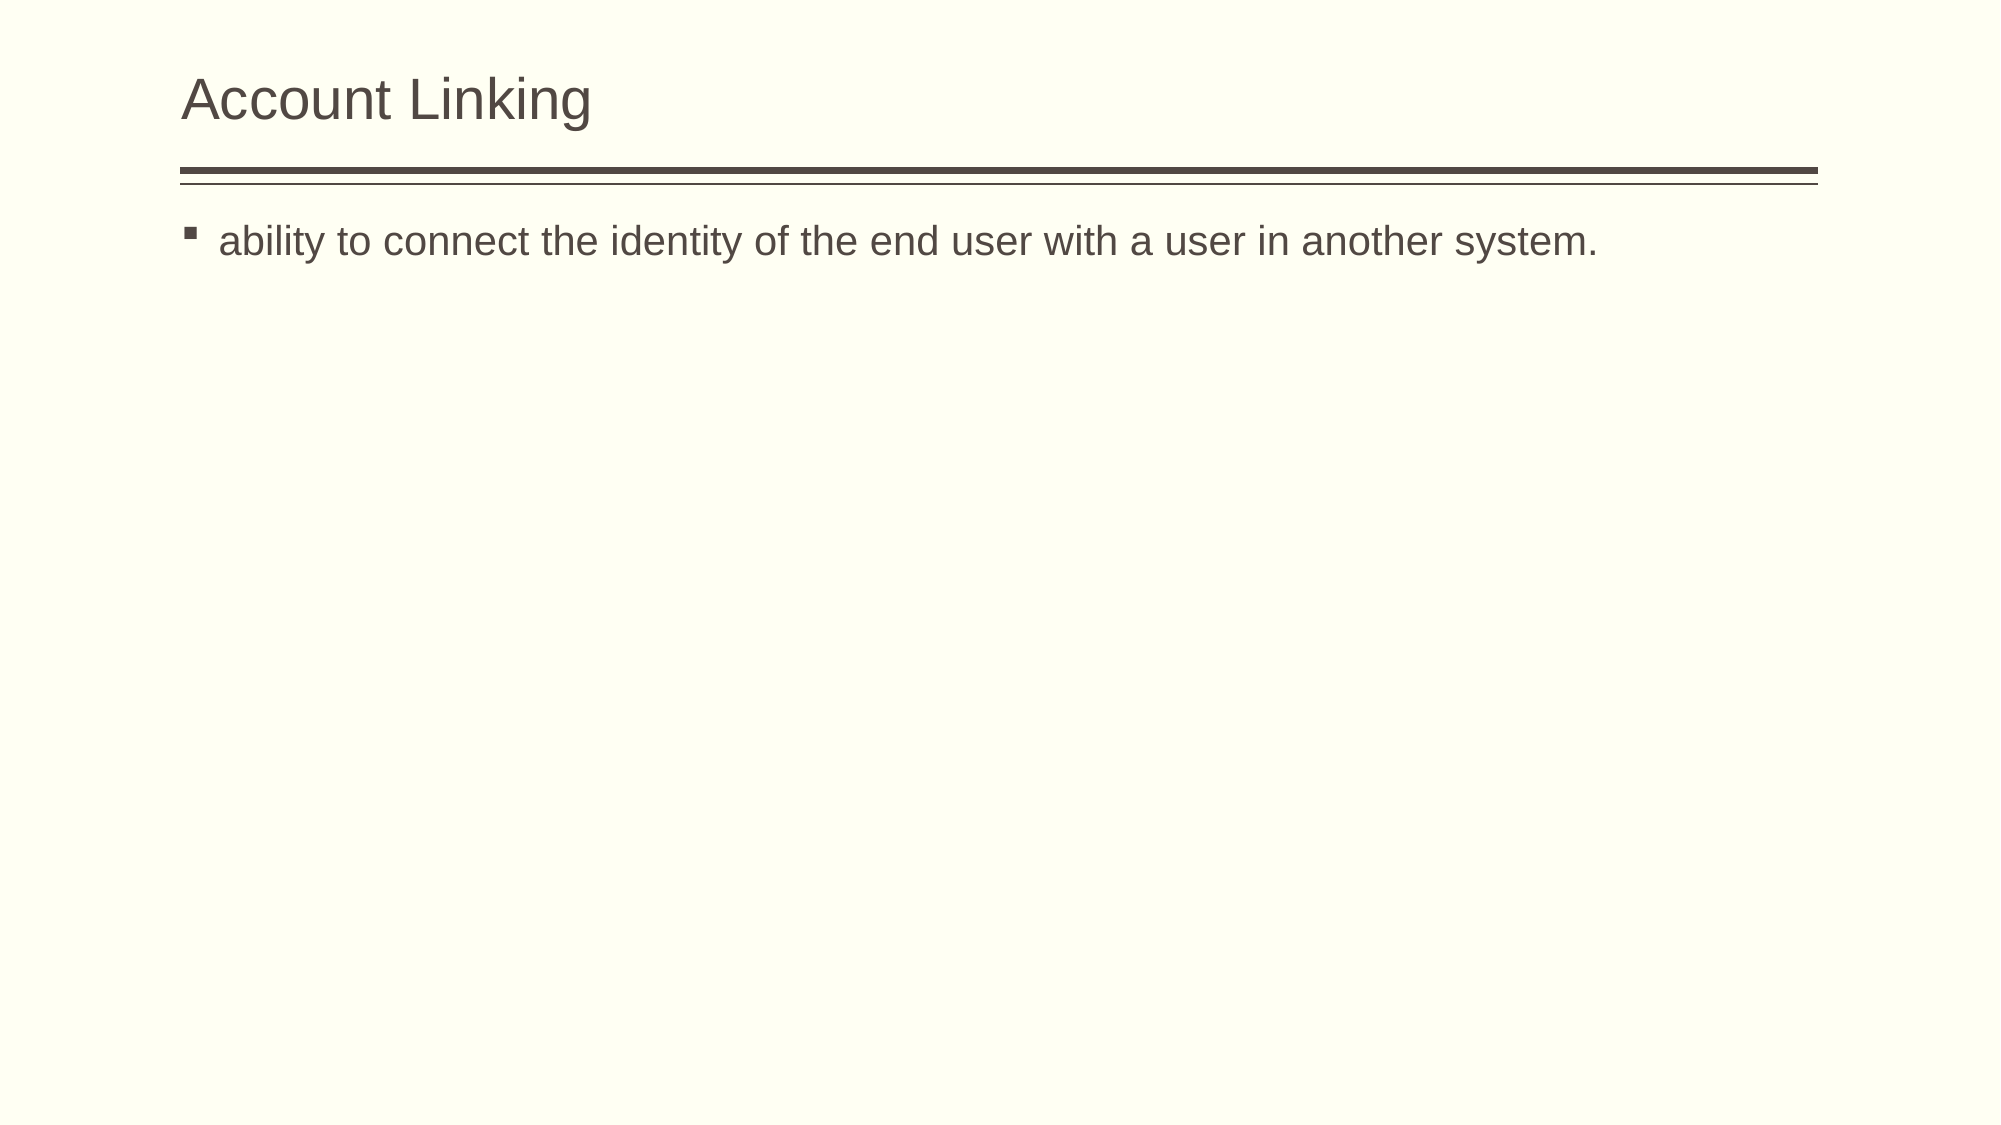

# Account Linking
ability to connect the identity of the end user with a user in another system.